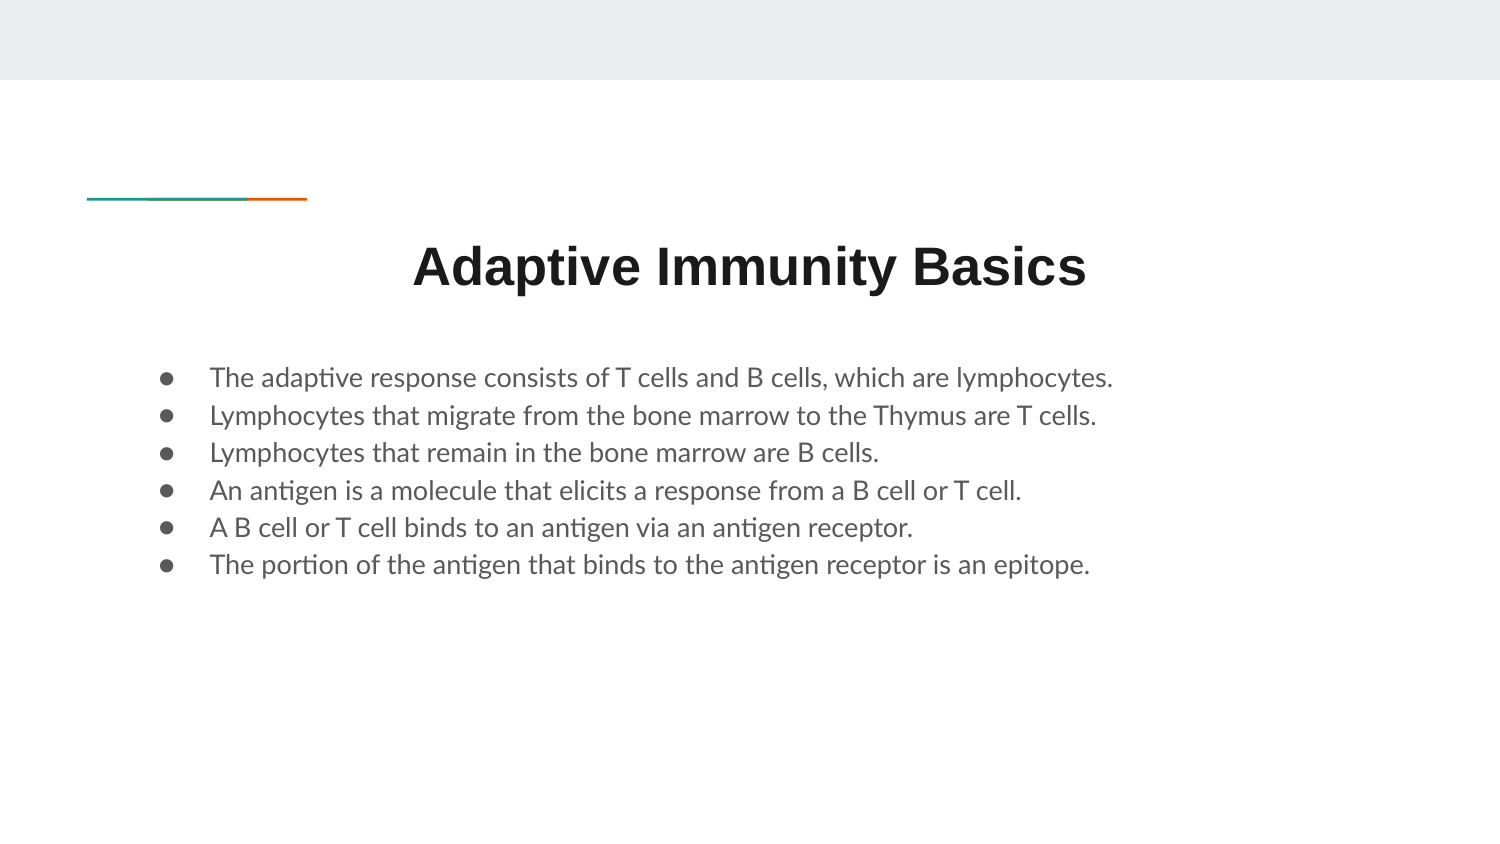

# Adaptive Immunity Basics
The adaptive response consists of T cells and B cells, which are lymphocytes.
Lymphocytes that migrate from the bone marrow to the Thymus are T cells.
Lymphocytes that remain in the bone marrow are B cells.
An antigen is a molecule that elicits a response from a B cell or T cell.
A B cell or T cell binds to an antigen via an antigen receptor.
The portion of the antigen that binds to the antigen receptor is an epitope.